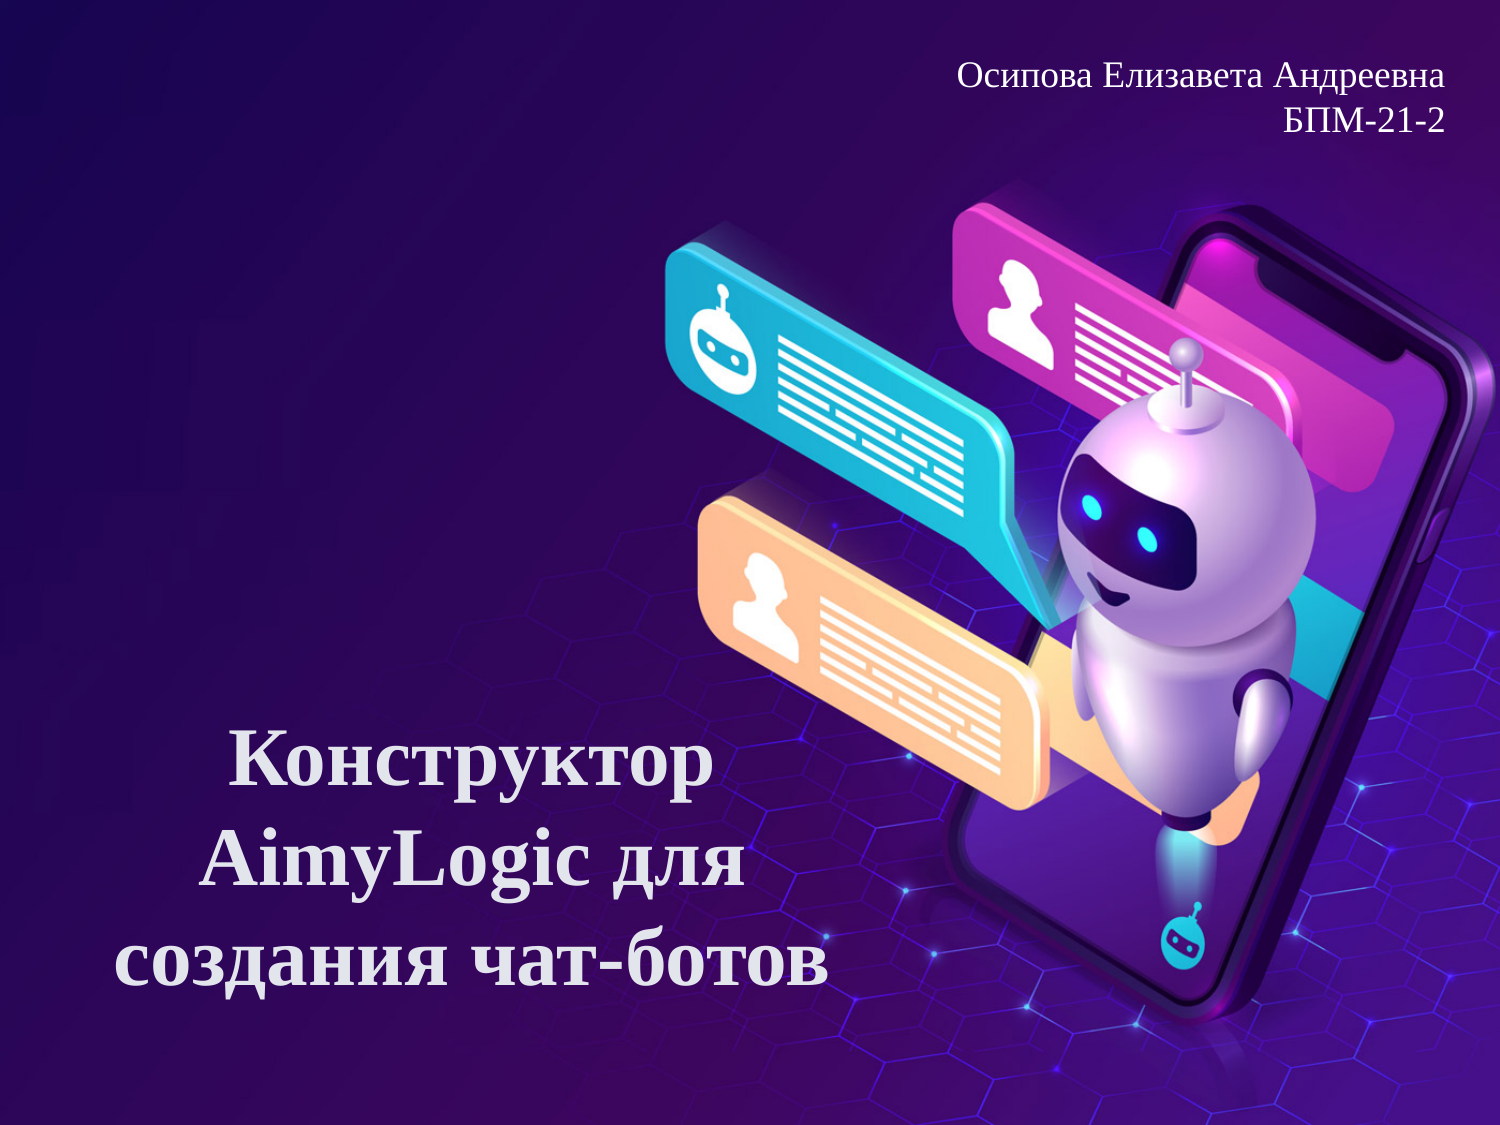

Осипова Елизавета Андреевна
БПМ-21-2
# Конструктор AimyLogic для создания чат-ботов